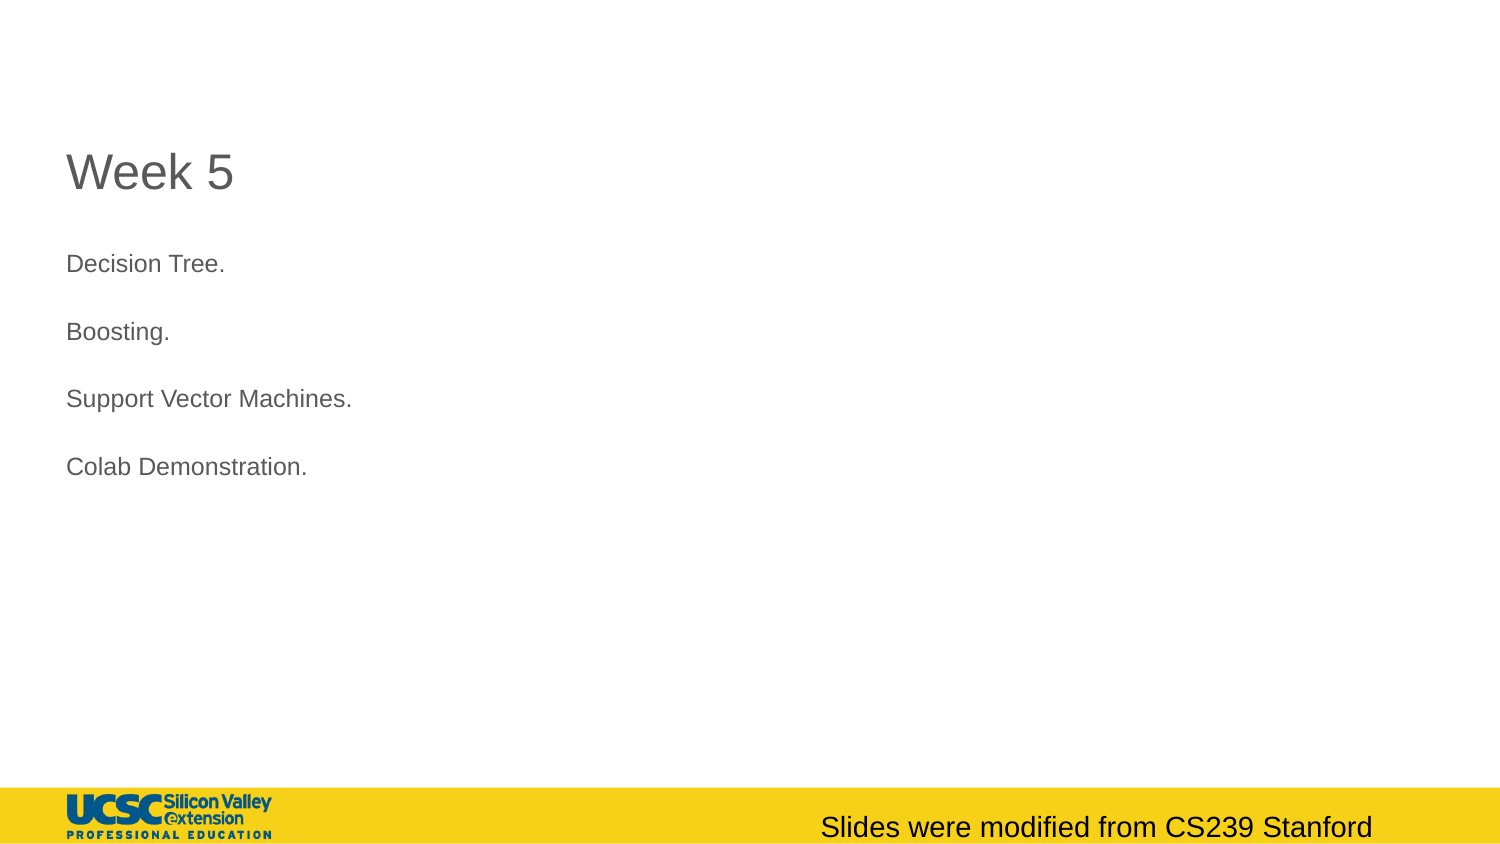

# Week 5
Decision Tree.
Boosting.
Support Vector Machines.
Colab Demonstration.

Slides were modified from CS239 Stanford